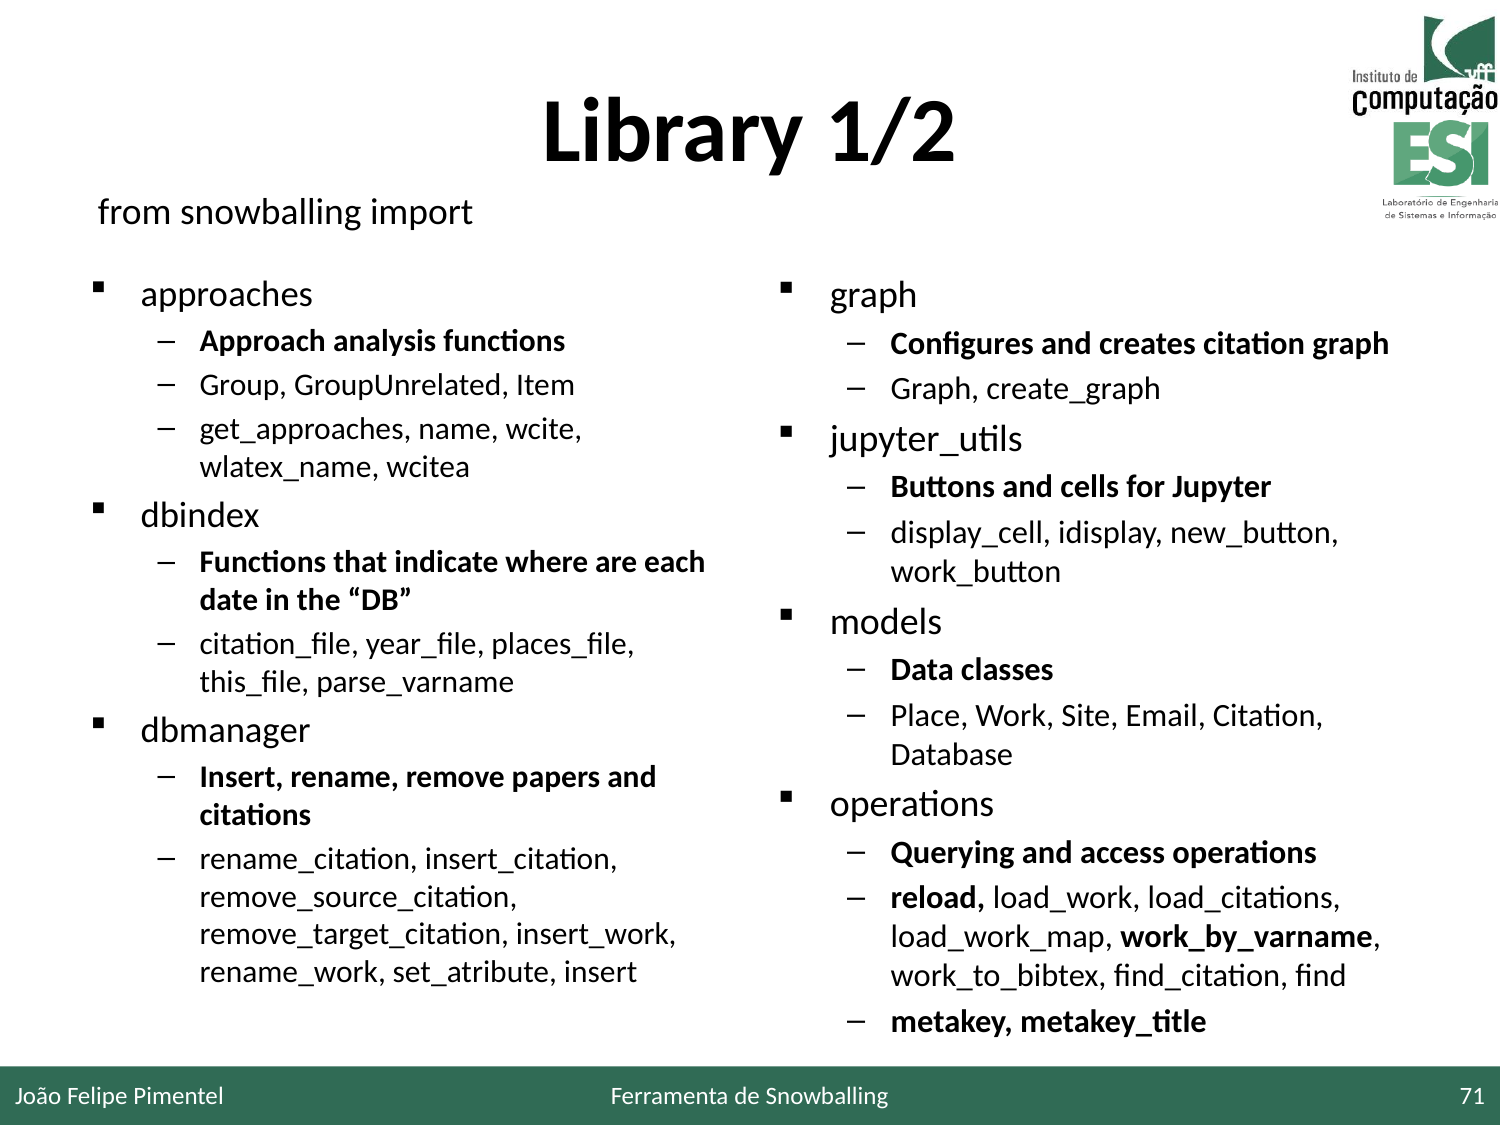

# Library 1/2
from snowballing import
approaches
Approach analysis functions
Group, GroupUnrelated, Item
get_approaches, name, wcite, wlatex_name, wcitea
dbindex
Functions that indicate where are each date in the “DB”
citation_file, year_file, places_file, this_file, parse_varname
dbmanager
Insert, rename, remove papers and citations
rename_citation, insert_citation, remove_source_citation, remove_target_citation, insert_work, rename_work, set_atribute, insert

graph
Configures and creates citation graph
Graph, create_graph
jupyter_utils
Buttons and cells for Jupyter
display_cell, idisplay, new_button, work_button
models
Data classes
Place, Work, Site, Email, Citation, Database
operations
Querying and access operations
reload, load_work, load_citations, load_work_map, work_by_varname, work_to_bibtex, find_citation, find
metakey, metakey_title
João Felipe Pimentel
Ferramenta de Snowballing
71